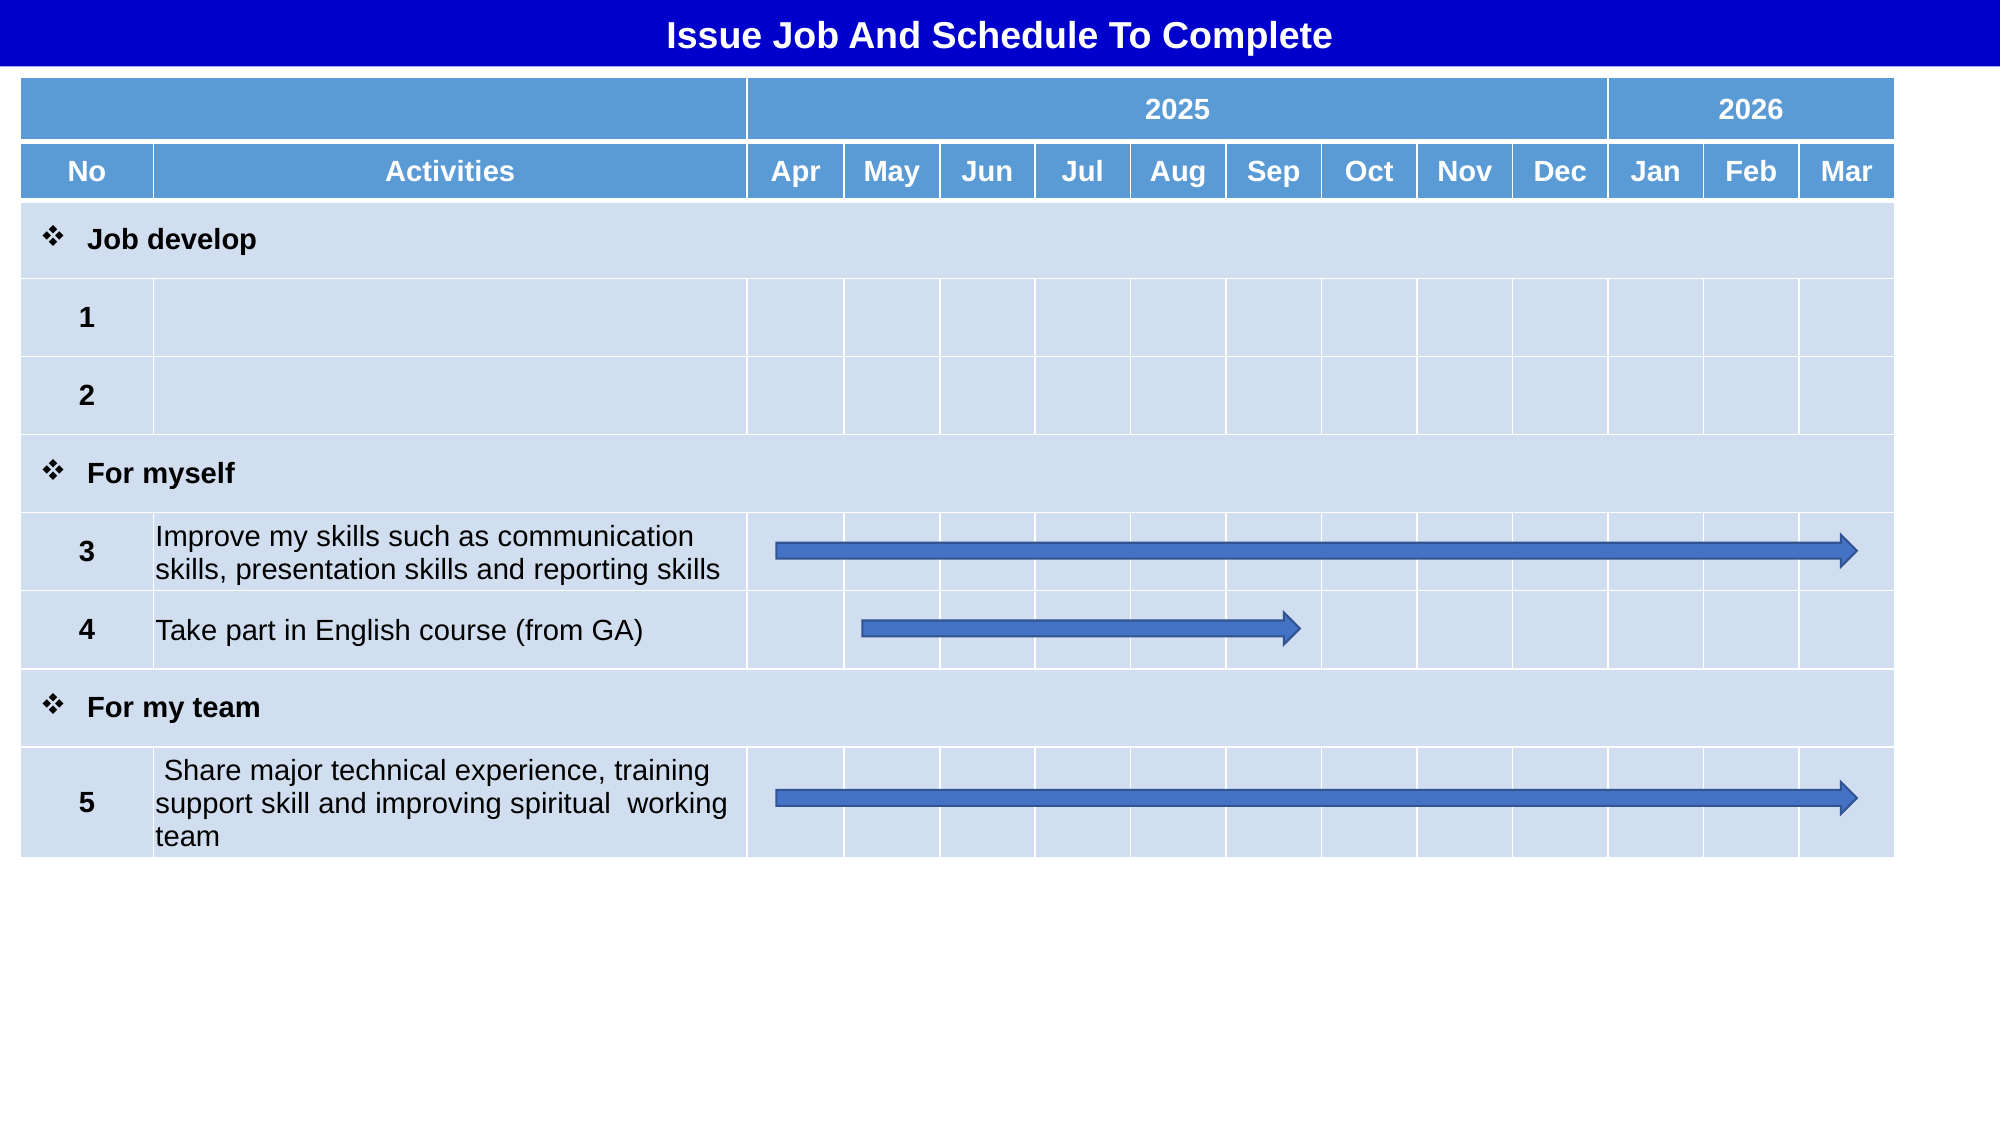

Issue Job And Schedule To Complete
|  |  | 2025 |  |  |  |  |  |  |  |  | 2026 |  |  |
| --- | --- | --- | --- | --- | --- | --- | --- | --- | --- | --- | --- | --- | --- |
| No | Activities | Apr | May | Jun | Jul | Aug | Sep | Oct | Nov | Dec | Jan | Feb | Mar |
| Job develop |  |  |  |  |  |  |  |  |  |  |  |  |  |
| 1 |  |  |  |  |  |  |  |  |  |  |  |  |  |
| 2 |  |  |  |  |  |  |  |  |  |  |  |  |  |
| For myself |  |  |  |  |  |  |  |  |  |  |  |  |  |
| 3 | Improve my skills such as communication skills, presentation skills and reporting skills |  |  |  |  |  |  |  |  |  |  |  |  |
| 4 | Take part in English course (from GA) |  |  |  |  |  |  |  |  |  |  |  |  |
| For my team |  |  |  |  |  |  |  |  |  |  |  |  |  |
| 5 | Share major technical experience, training support skill and improving spiritual working team |  |  |  |  |  |  |  |  |  |  |  |  |